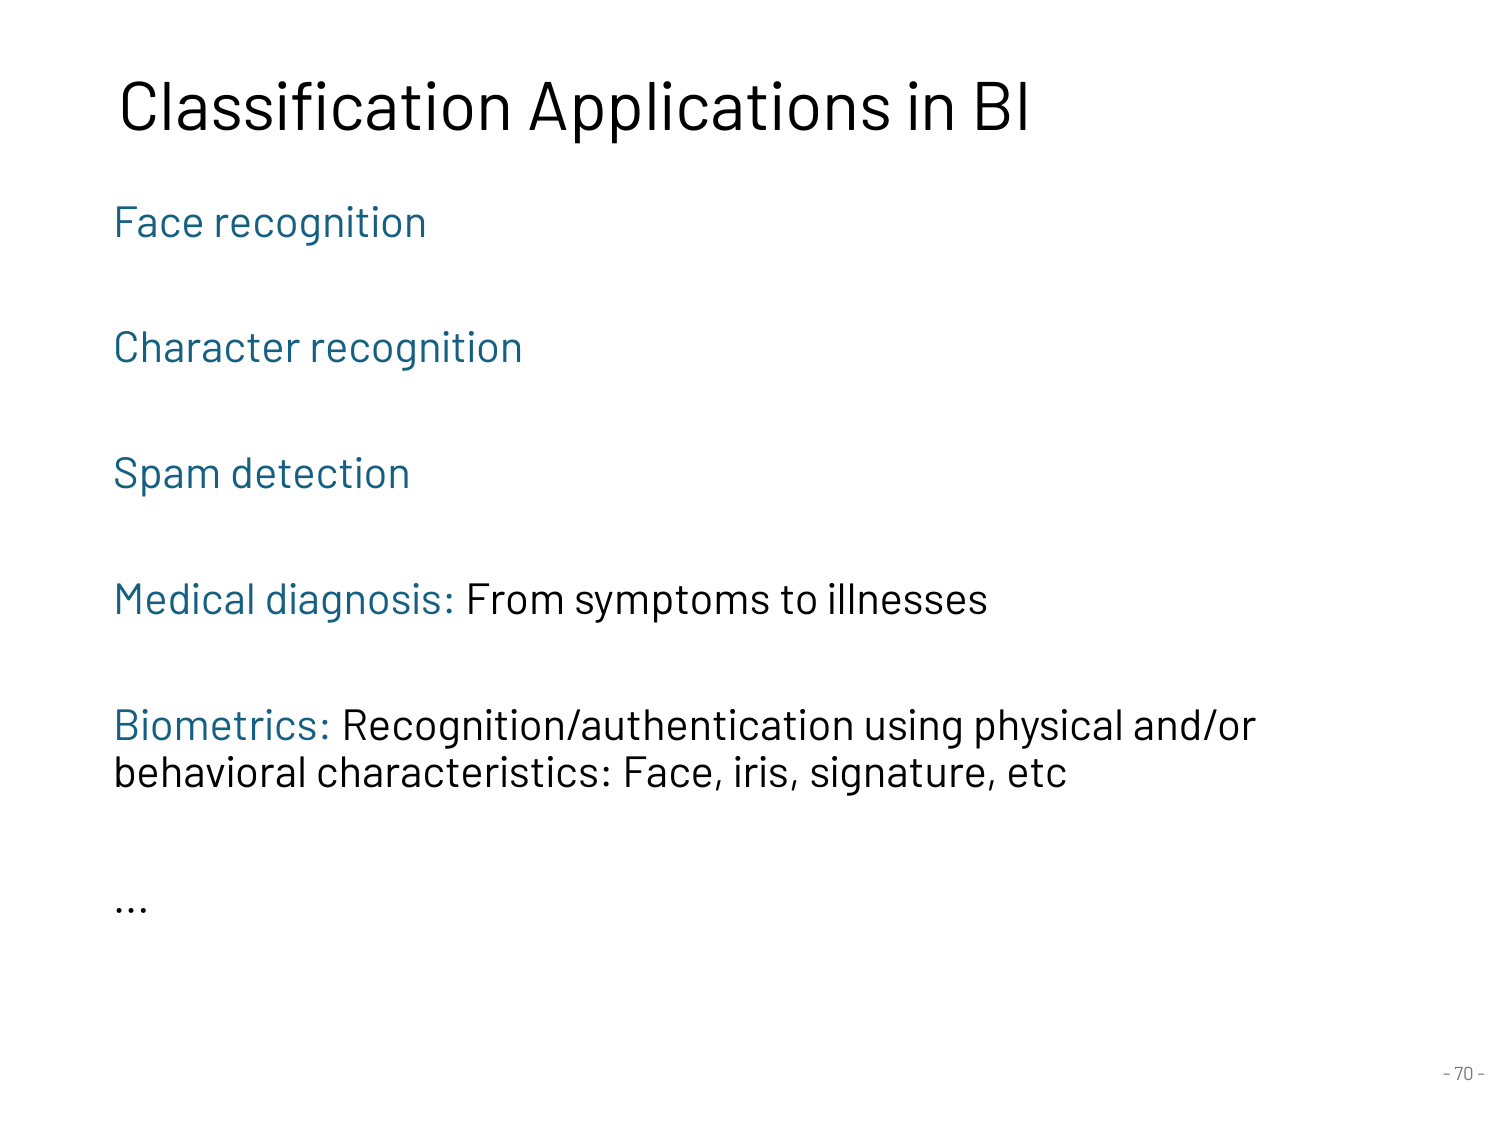

# Classification Applications in BI
Face recognition

Character recognition

Spam detection

Medical diagnosis: From symptoms to illnesses

Biometrics: Recognition/authentication using physical and/or behavioral characteristics: Face, iris, signature, etc

...
- 70 -